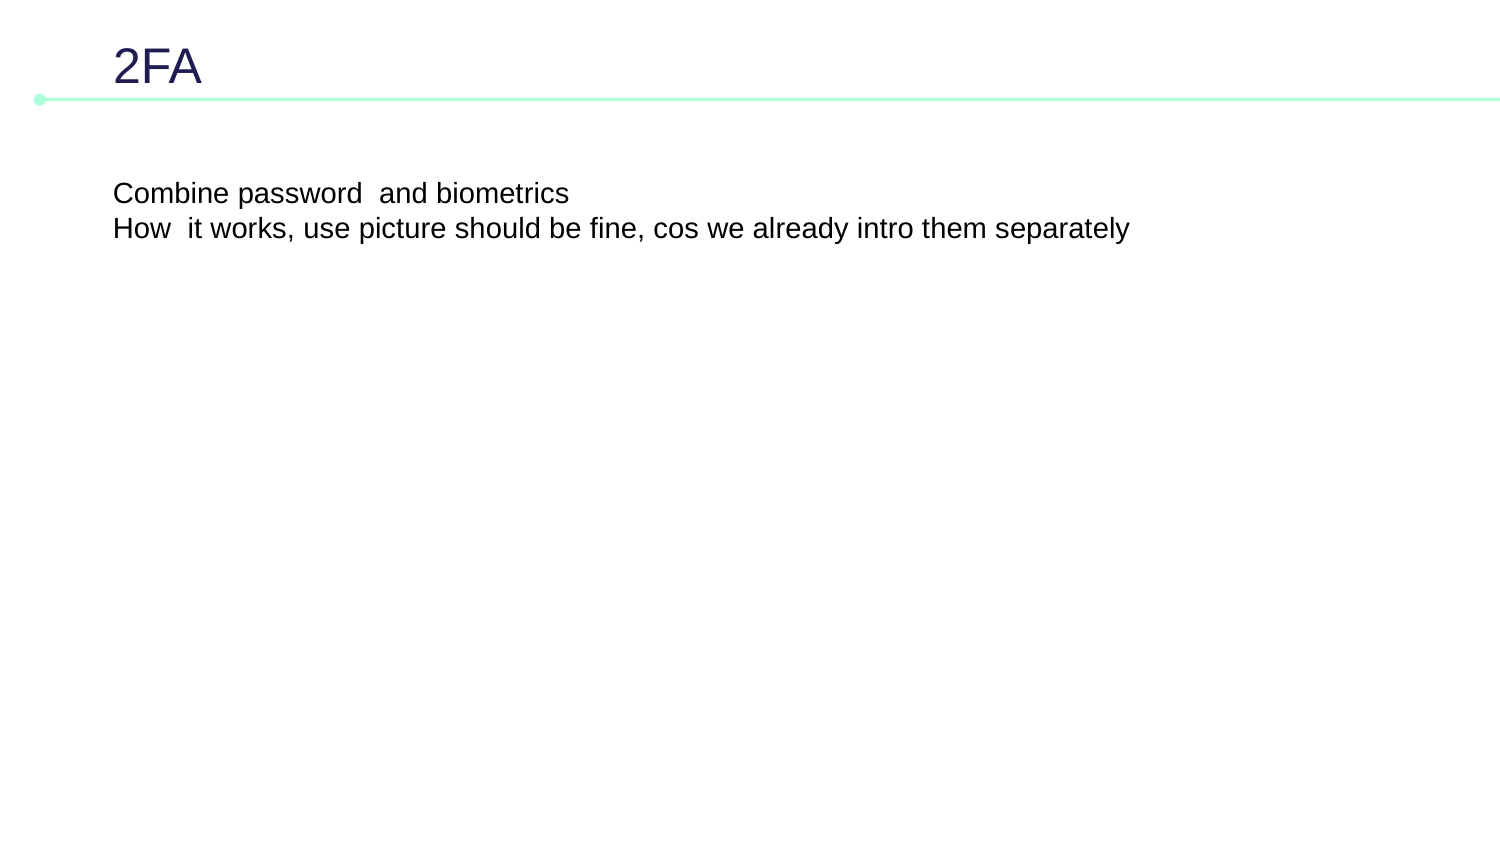

# 2FA
Combine password  and biometrics
How  it works, use picture should be fine, cos we already intro them separately